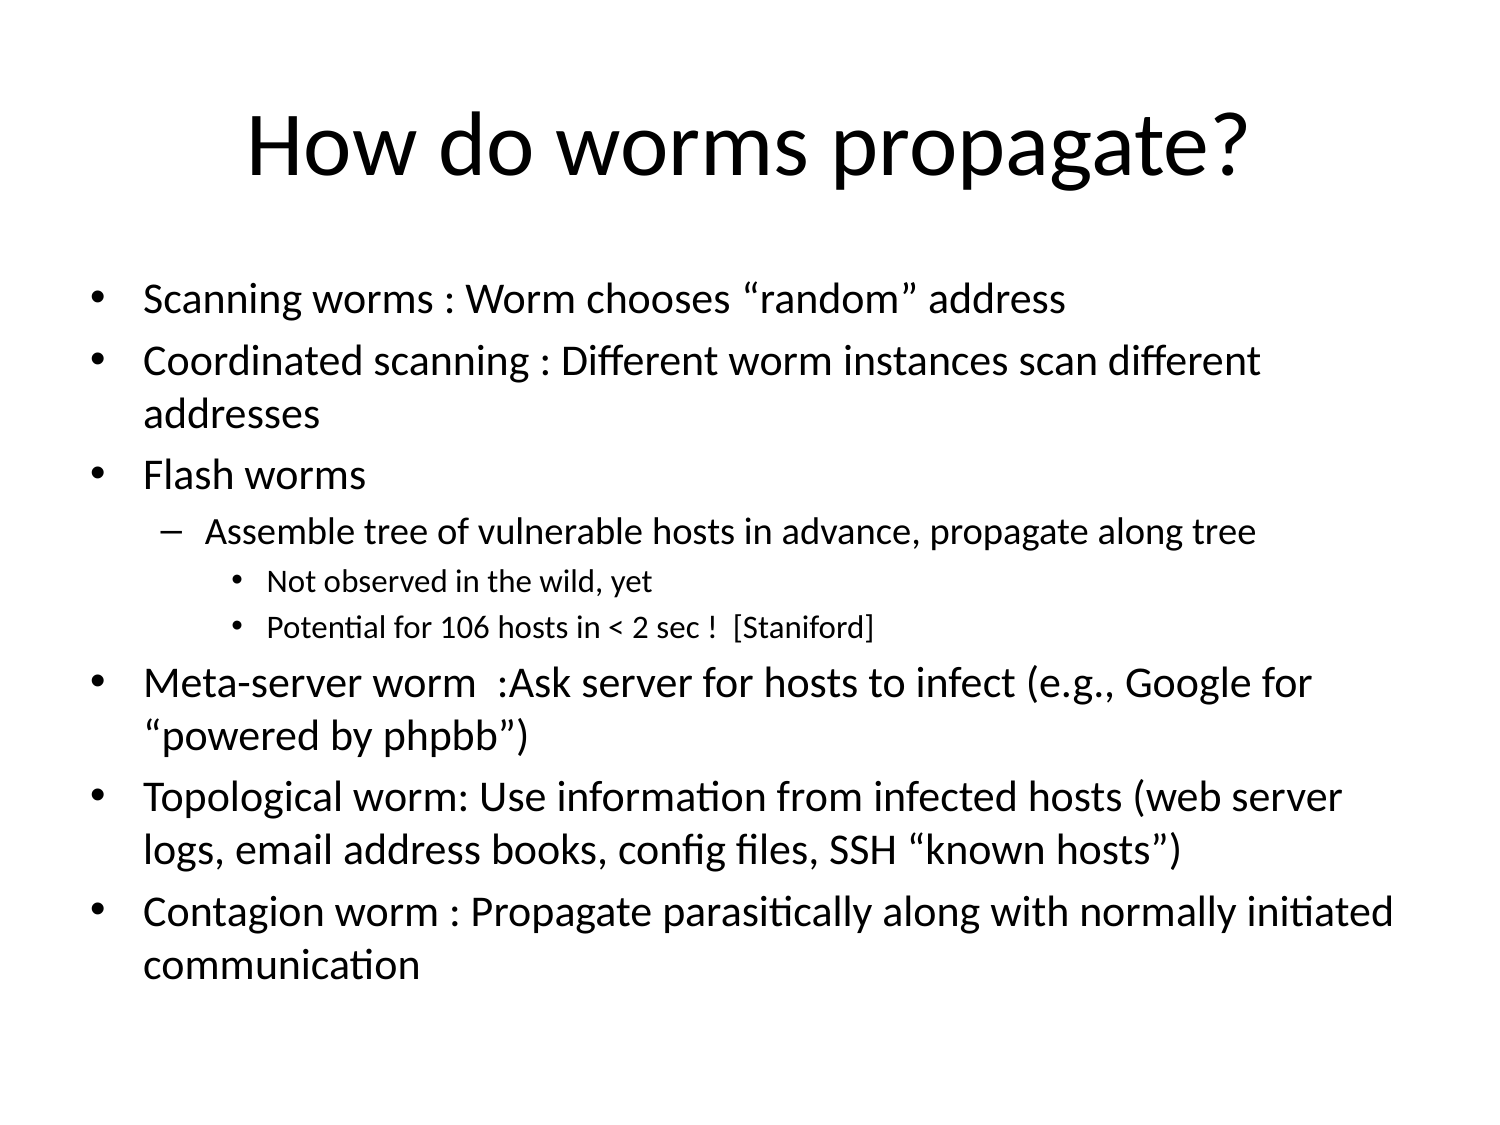

# How do worms propagate?
Scanning worms : Worm chooses “random” address
Coordinated scanning : Different worm instances scan different addresses
Flash worms
Assemble tree of vulnerable hosts in advance, propagate along tree
Not observed in the wild, yet
Potential for 106 hosts in < 2 sec !  [Staniford]
Meta-server worm  :Ask server for hosts to infect (e.g., Google for “powered by phpbb”)
Topological worm: Use information from infected hosts (web server logs, email address books, config files, SSH “known hosts”)
Contagion worm : Propagate parasitically along with normally initiated communication